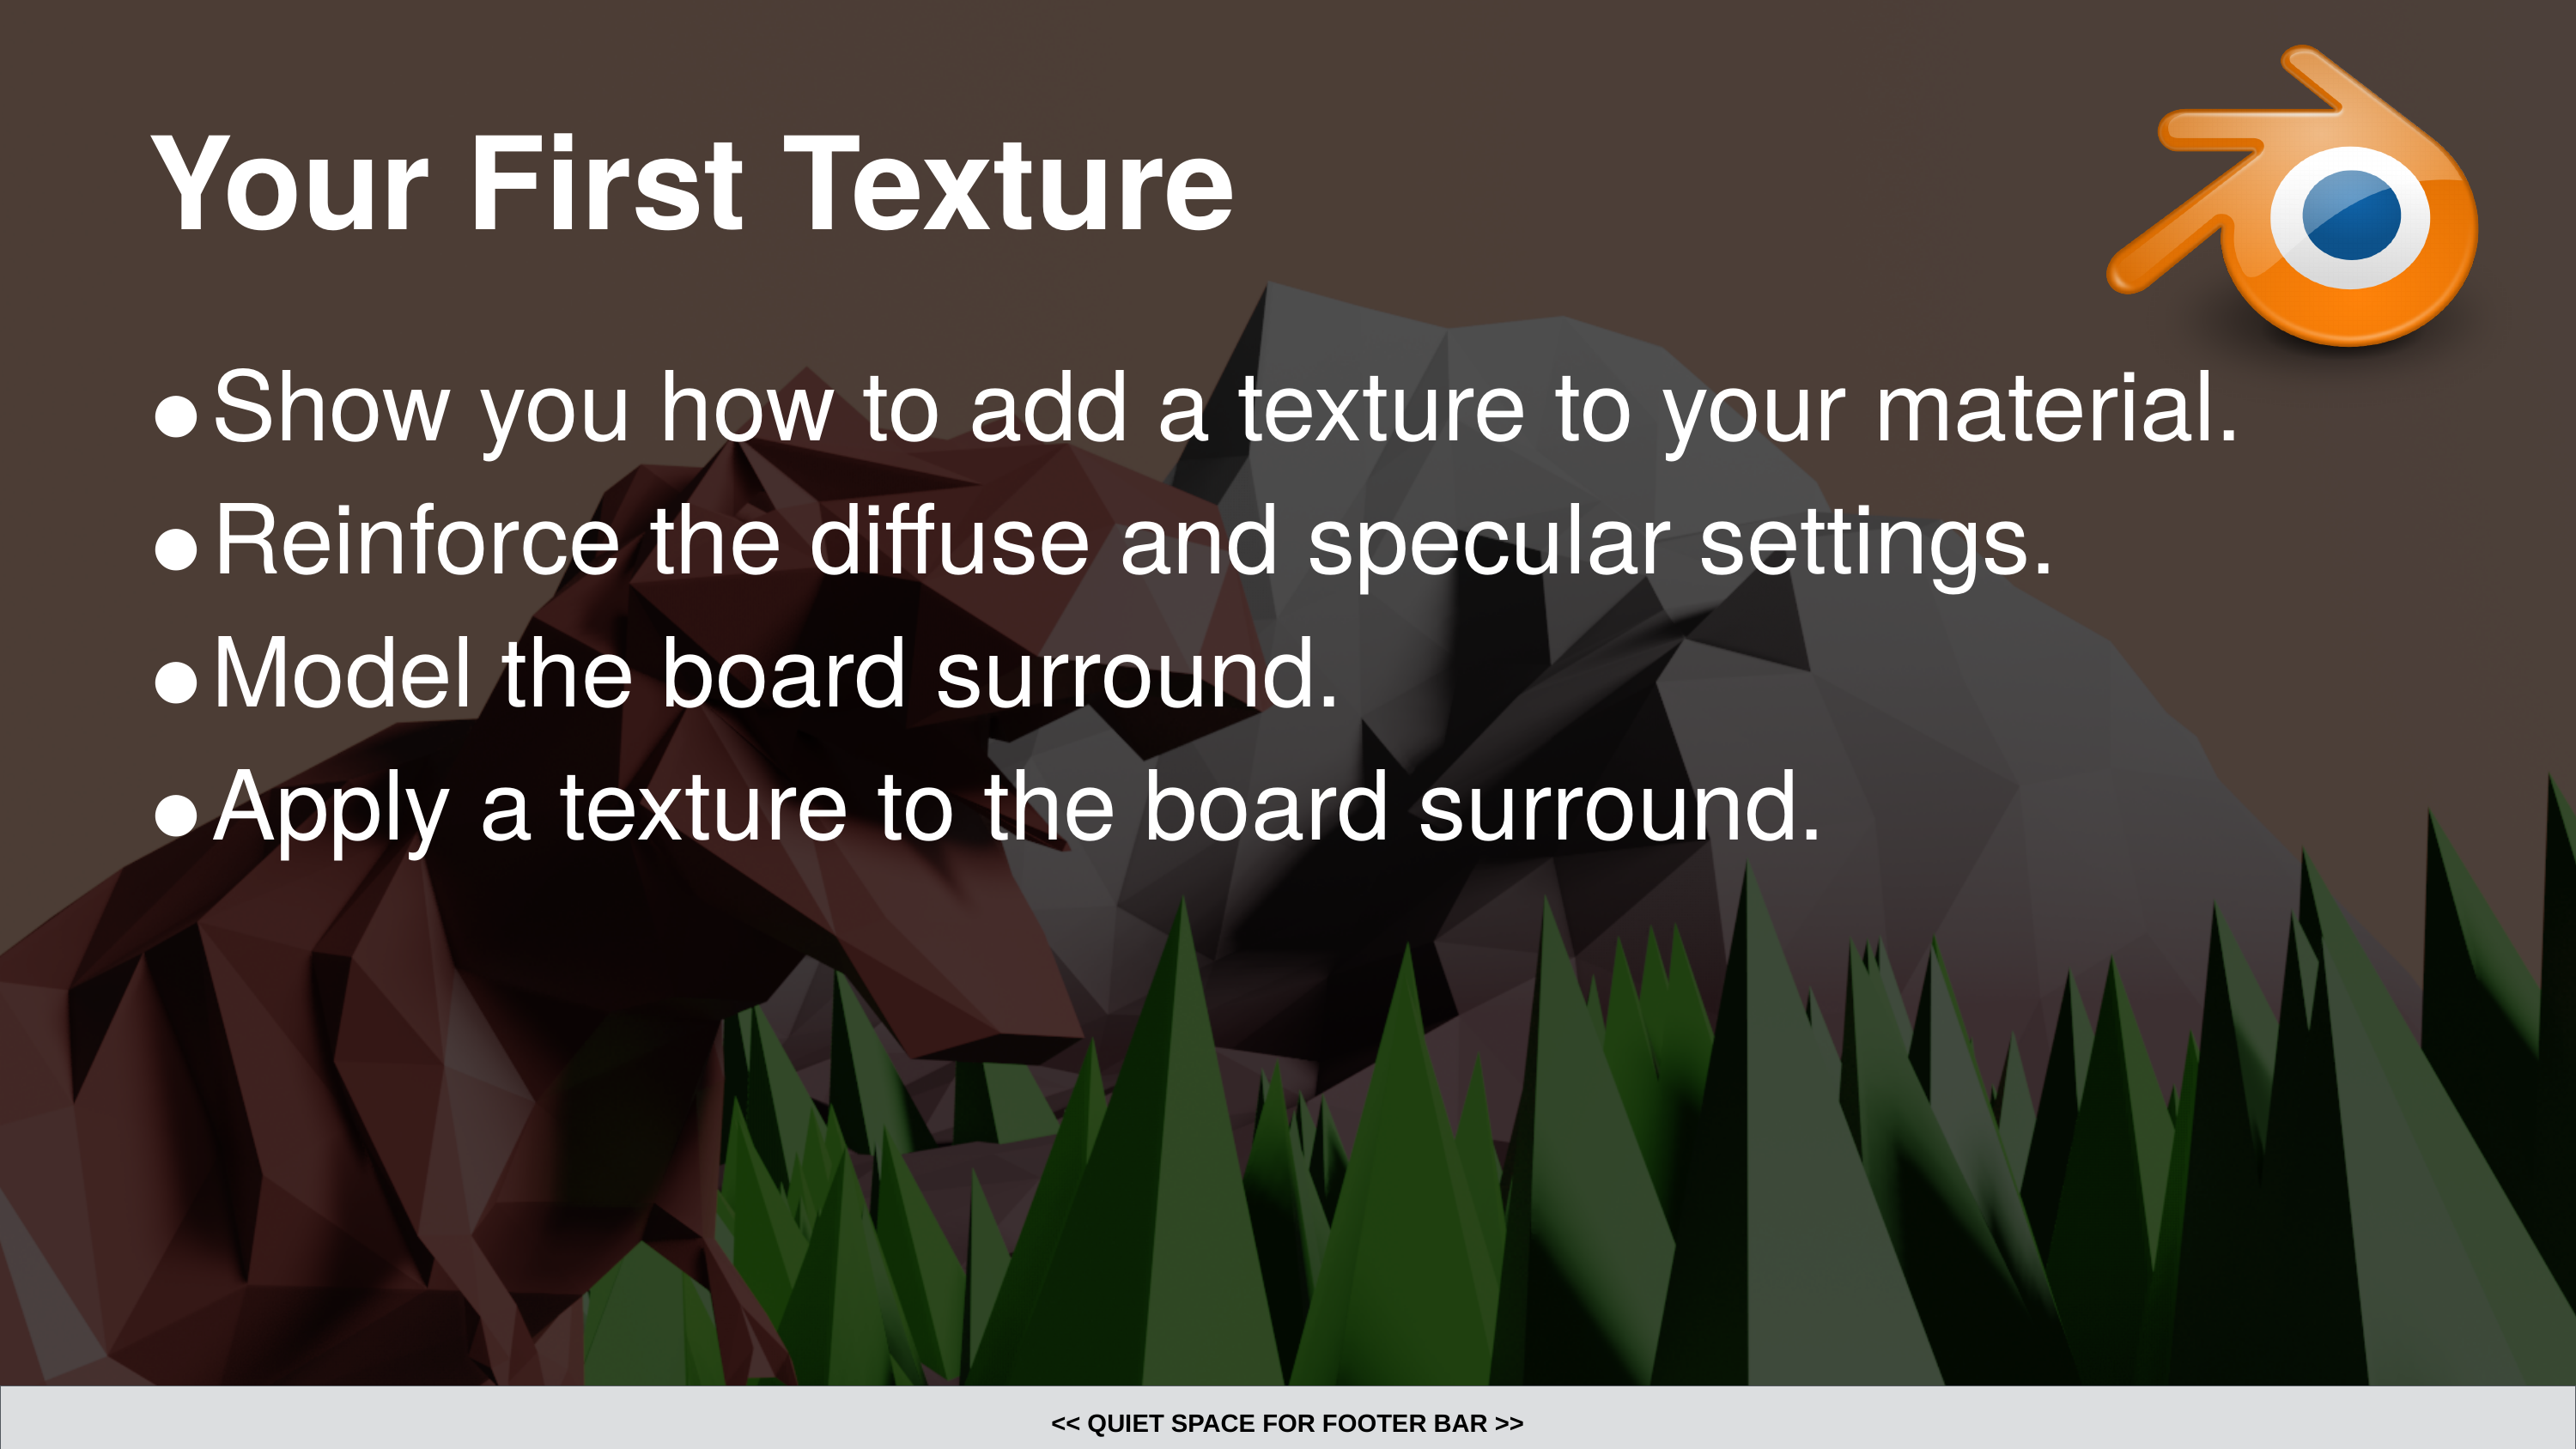

# Your First Texture
Show you how to add a texture to your material.
Reinforce the diffuse and specular settings.
Model the board surround.
Apply a texture to the board surround.